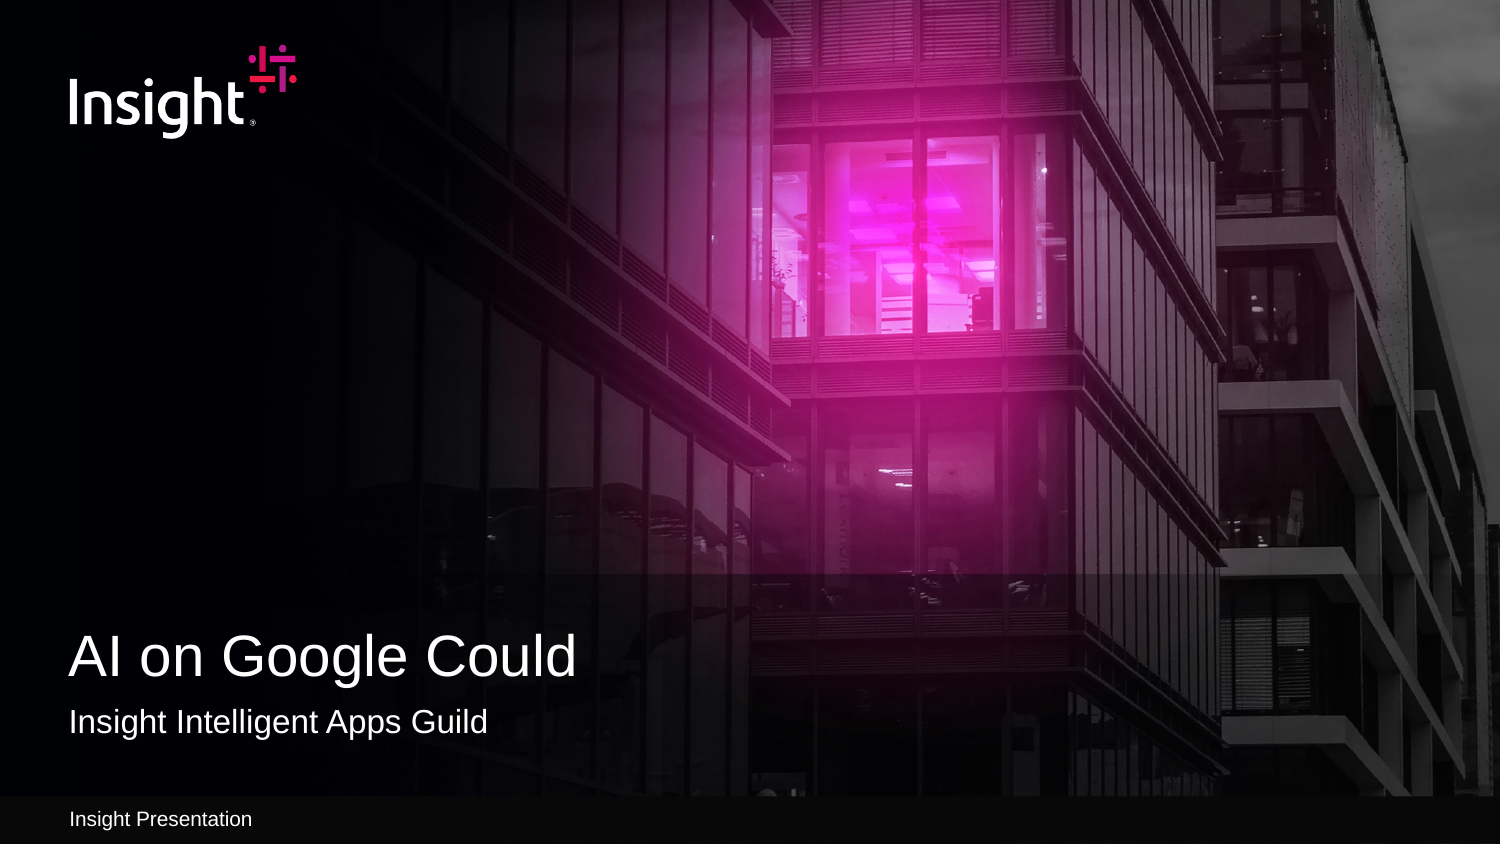

# AI on Google Could
Insight Intelligent Apps Guild